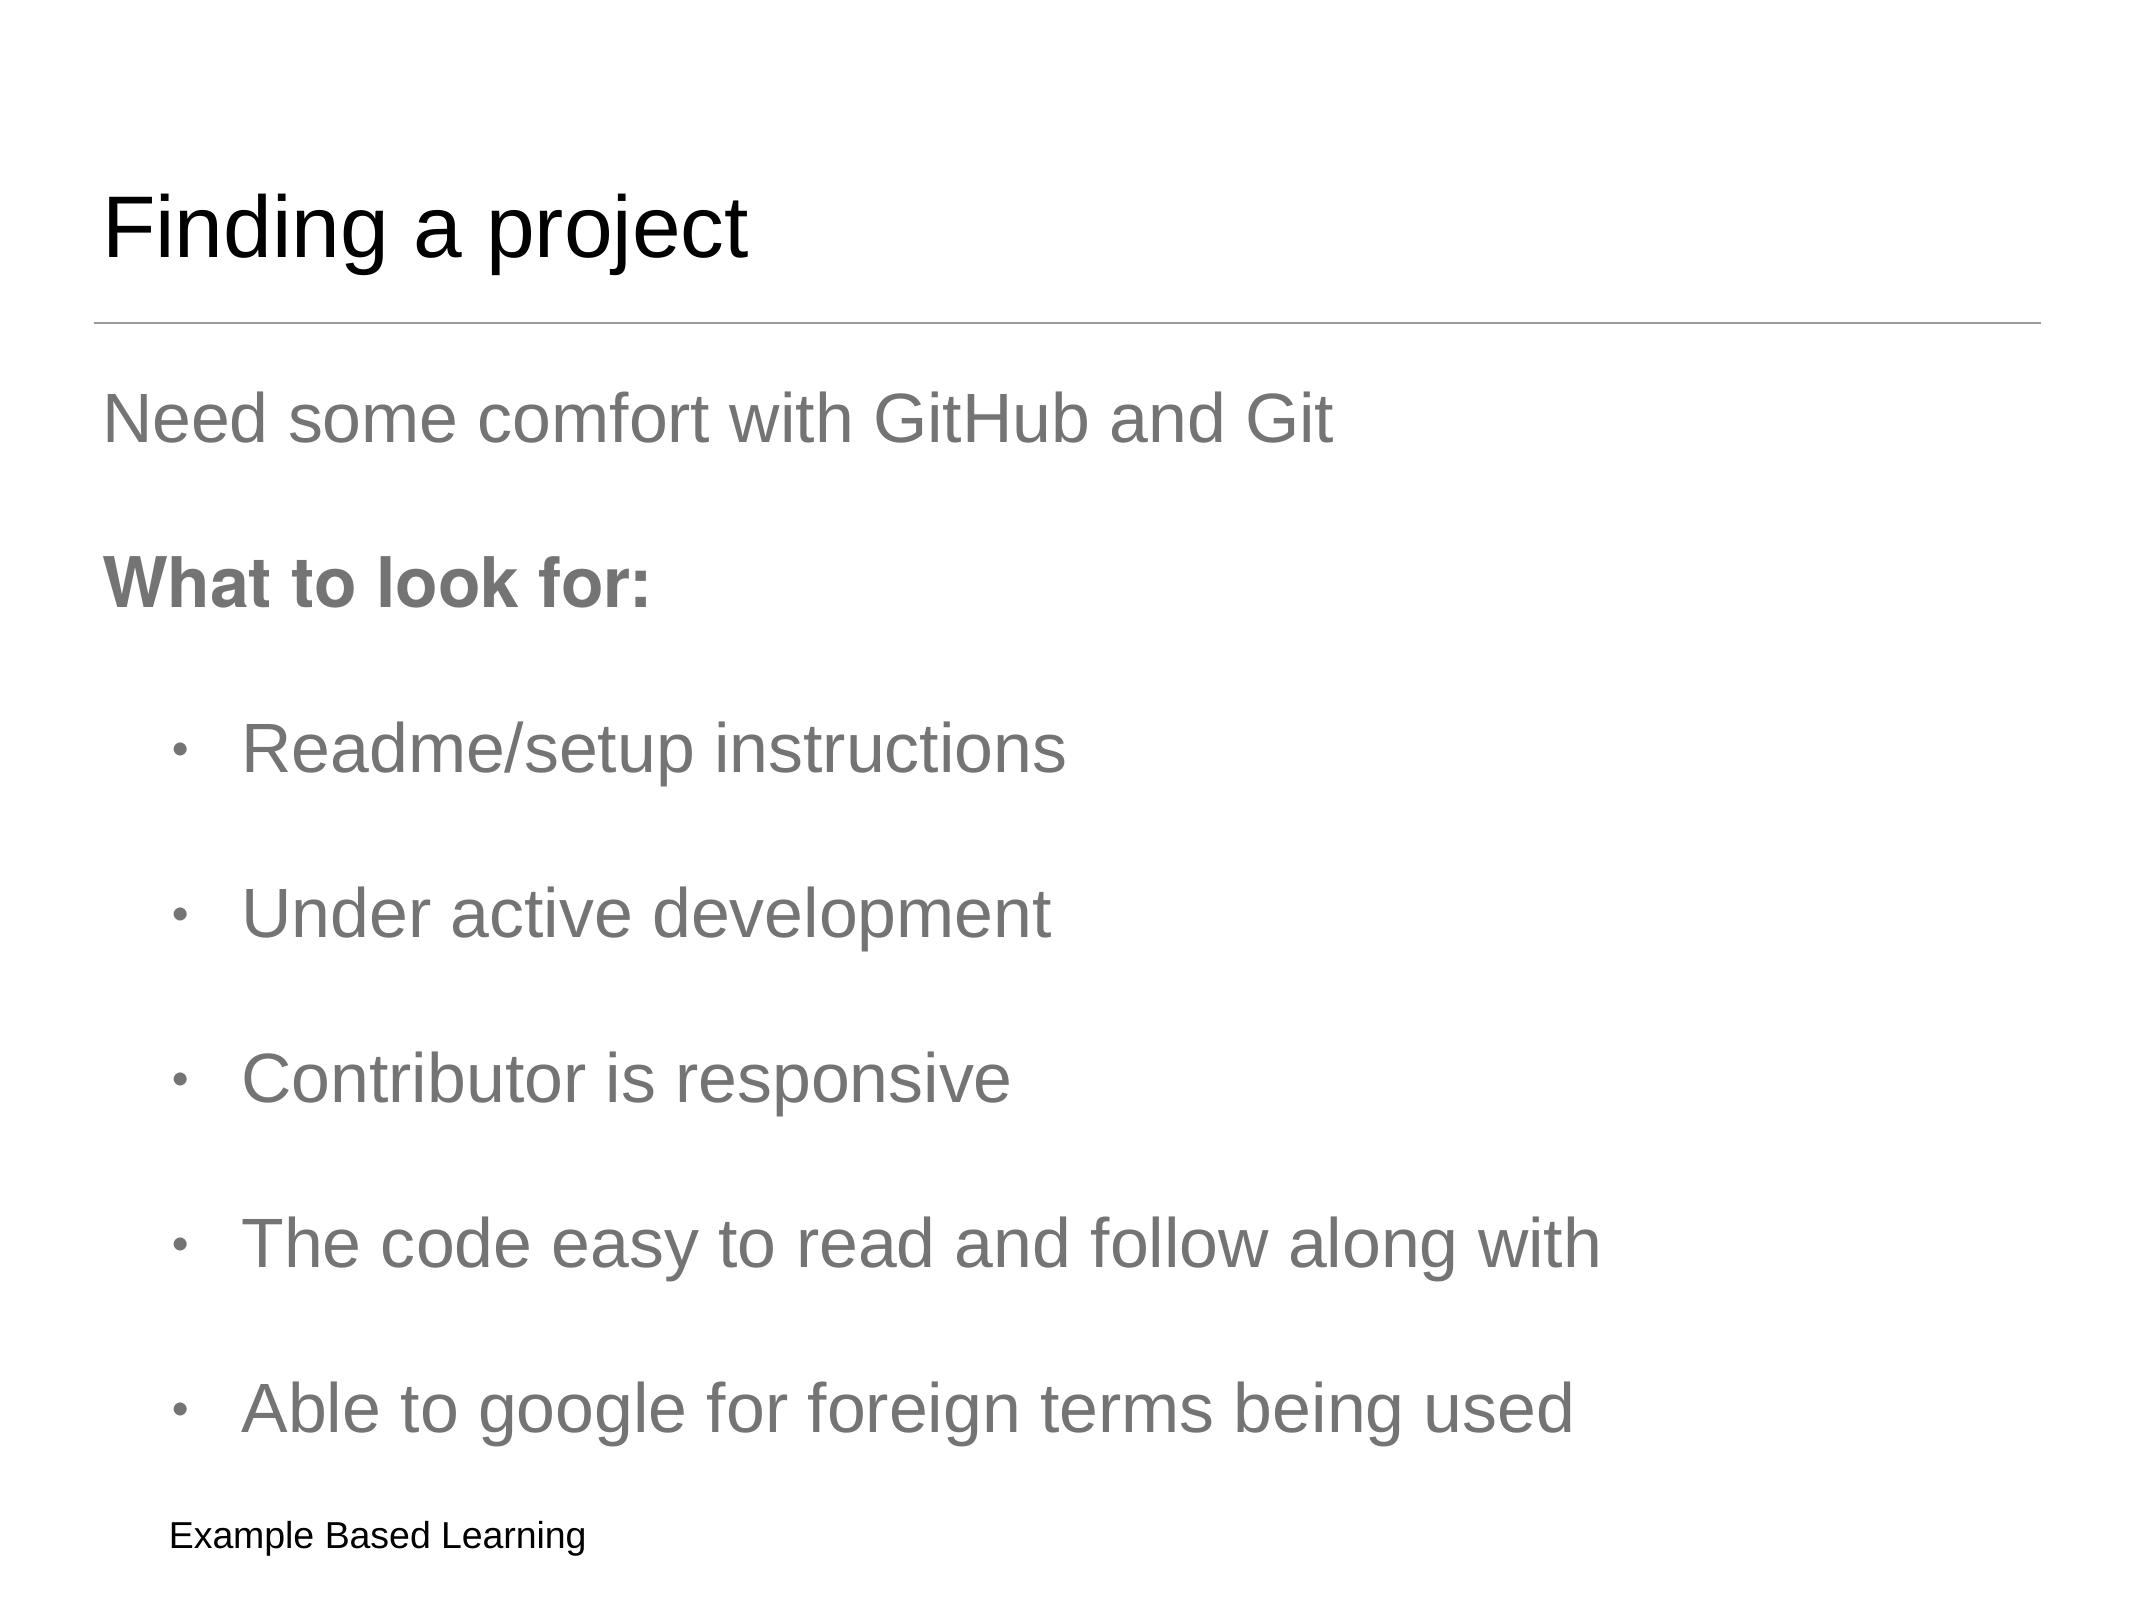

# Finding a project

Need some comfort with GitHub and Git
What to look for:
Readme/setup instructions
Under active development
Contributor is responsive
The code easy to read and follow along with
Able to google for foreign terms being used
Example Based Learning
21